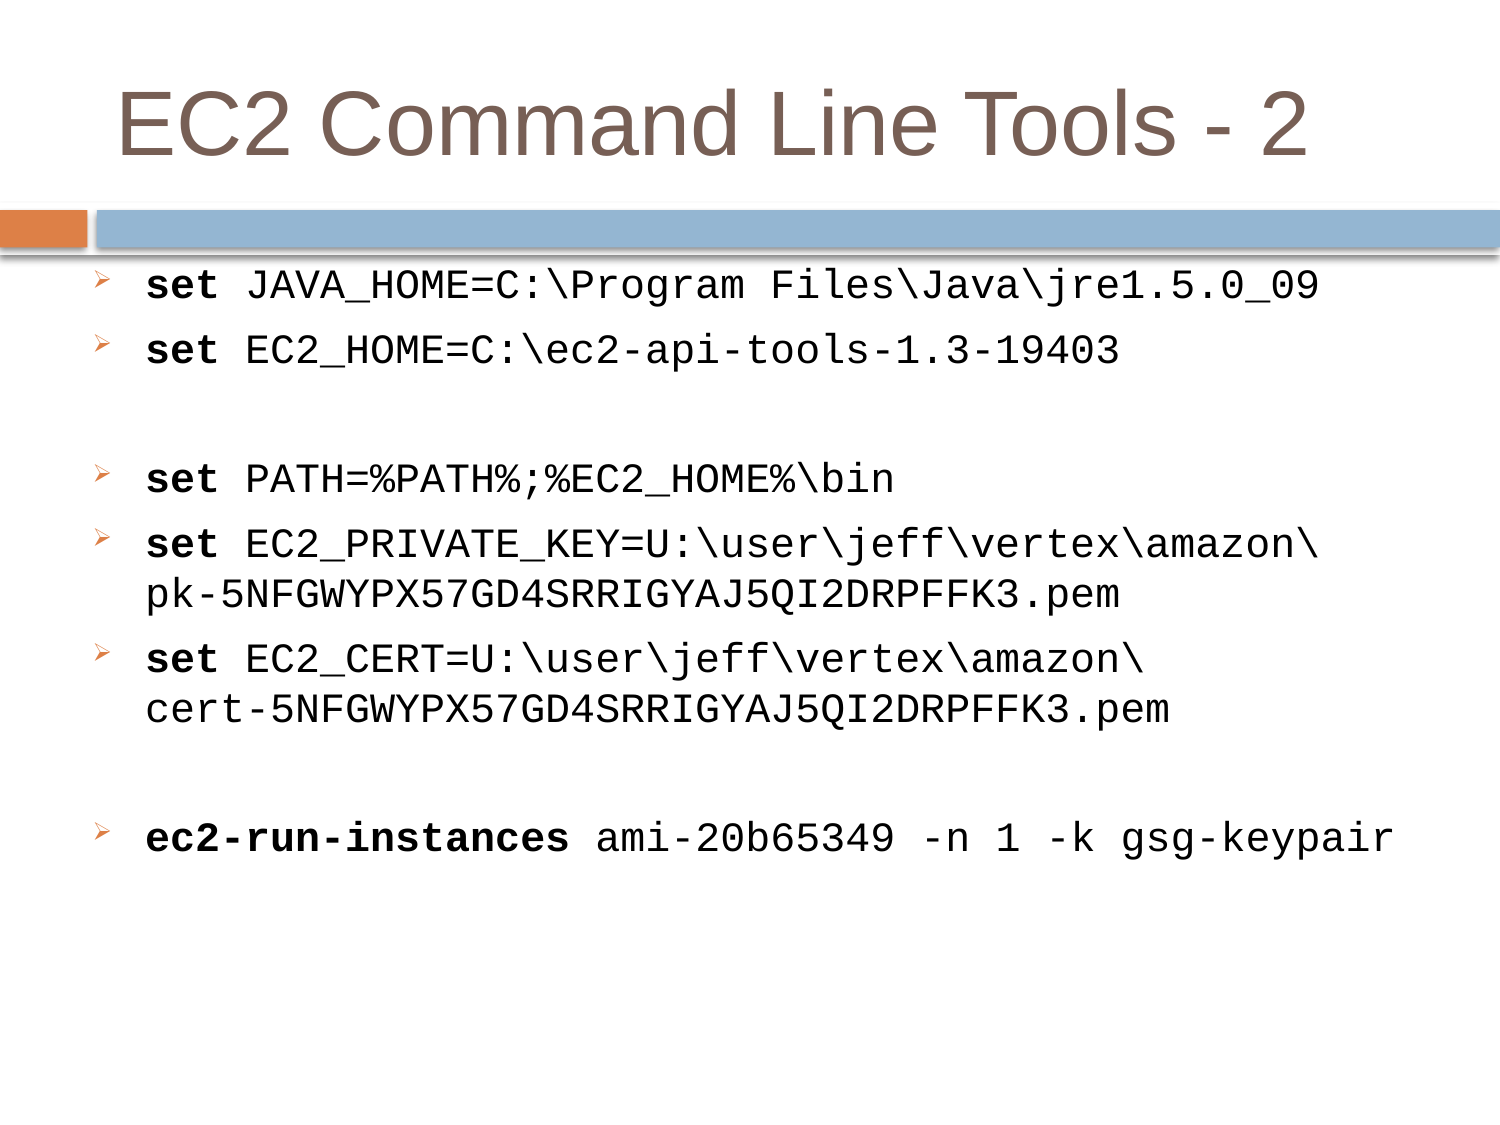

# EC2 Command Line Tools - 2
set JAVA_HOME=C:\Program Files\Java\jre1.5.0_09
set EC2_HOME=C:\ec2-api-tools-1.3-19403

set PATH=%PATH%;%EC2_HOME%\bin
set EC2_PRIVATE_KEY=U:\user\jeff\vertex\amazon\
pk-5NFGWYPX57GD4SRRIGYAJ5QI2DRPFFK3.pem
set EC2_CERT=U:\user\jeff\vertex\amazon\
cert-5NFGWYPX57GD4SRRIGYAJ5QI2DRPFFK3.pem

ec2-run-instances ami-20b65349 -n 1 -k gsg-keypair